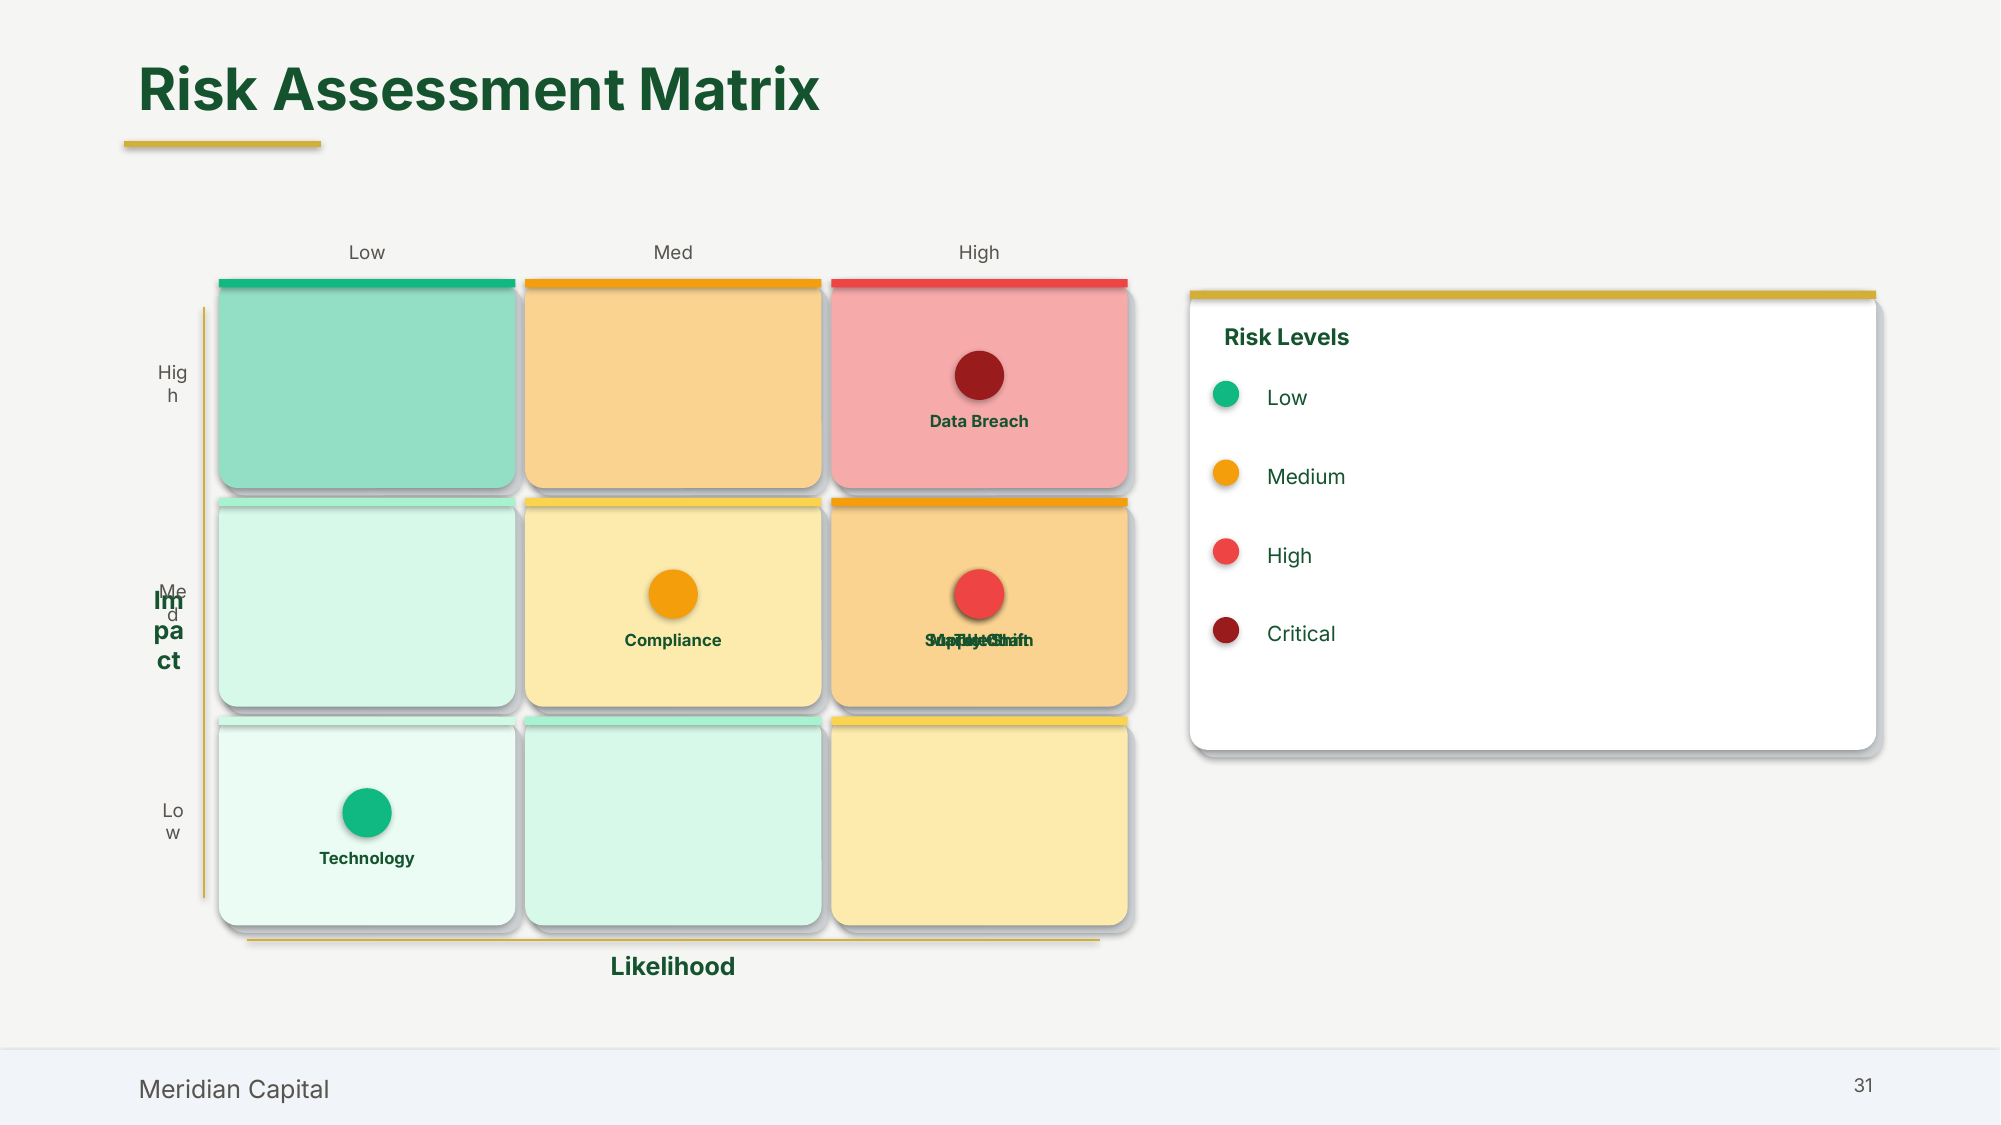

Risk Assessment Matrix
Low
Med
High
High

Risk Levels

Low
Data Breach

Medium
Med

High

Impact

Critical
Compliance
Supply Chain
Talent
Market Shift
Low

Technology
Likelihood

Meridian Capital
31